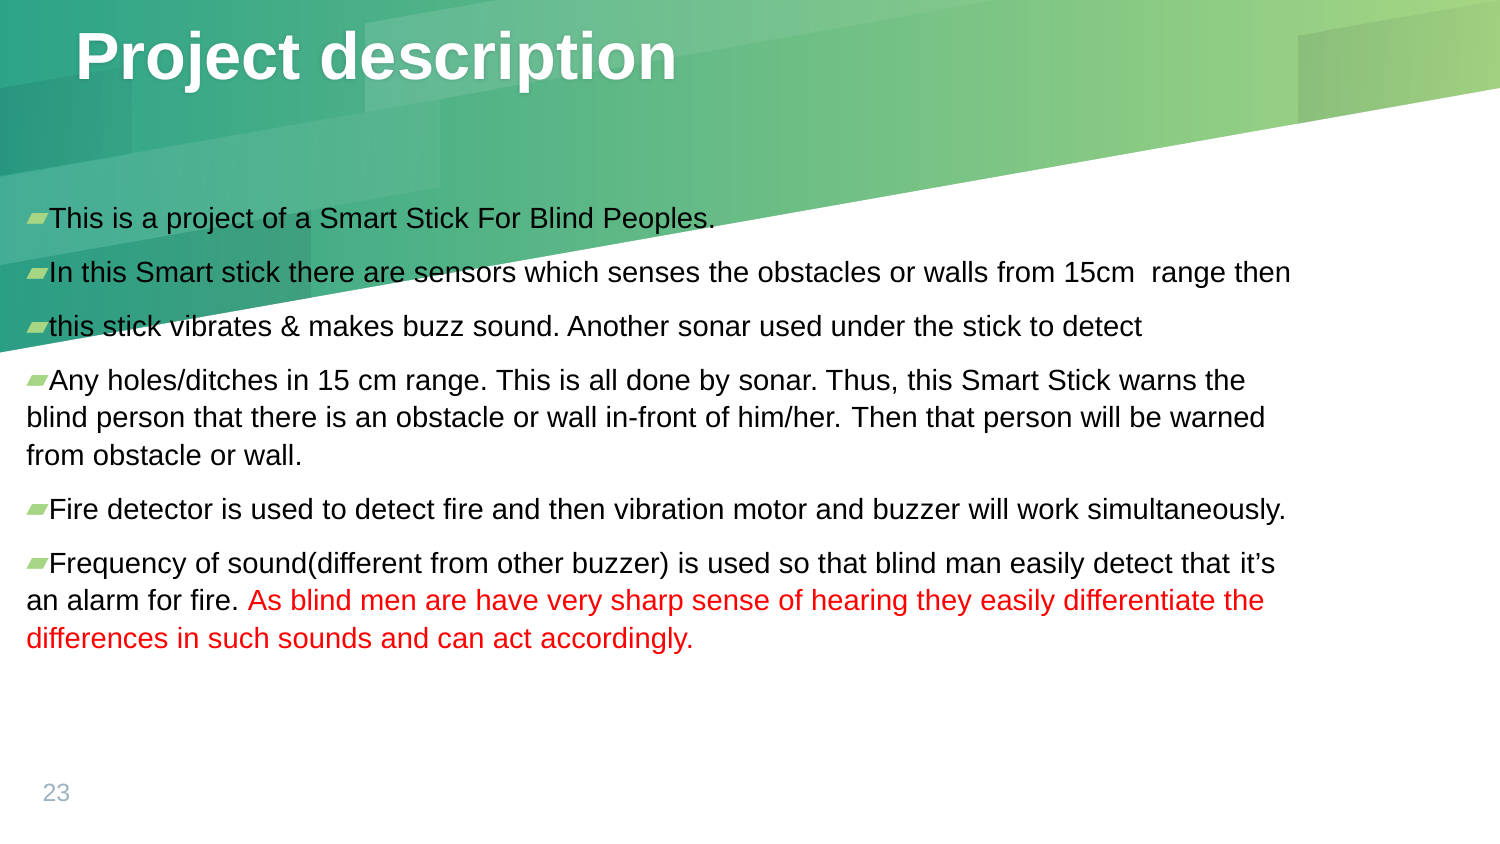

# Project description
This is a project of a Smart Stick For Blind Peoples.
In this Smart stick there are sensors which senses the obstacles or walls from 15cm  range then
this stick vibrates & makes buzz sound. Another sonar used under the stick to detect
Any holes/ditches in 15 cm range. This is all done by sonar. Thus, this Smart Stick warns the blind person that there is an obstacle or wall in-front of him/her. Then that person will be warned from obstacle or wall.
Fire detector is used to detect fire and then vibration motor and buzzer will work simultaneously.
Frequency of sound(different from other buzzer) is used so that blind man easily detect that it’s an alarm for fire. As blind men are have very sharp sense of hearing they easily differentiate the differences in such sounds and can act accordingly.
23